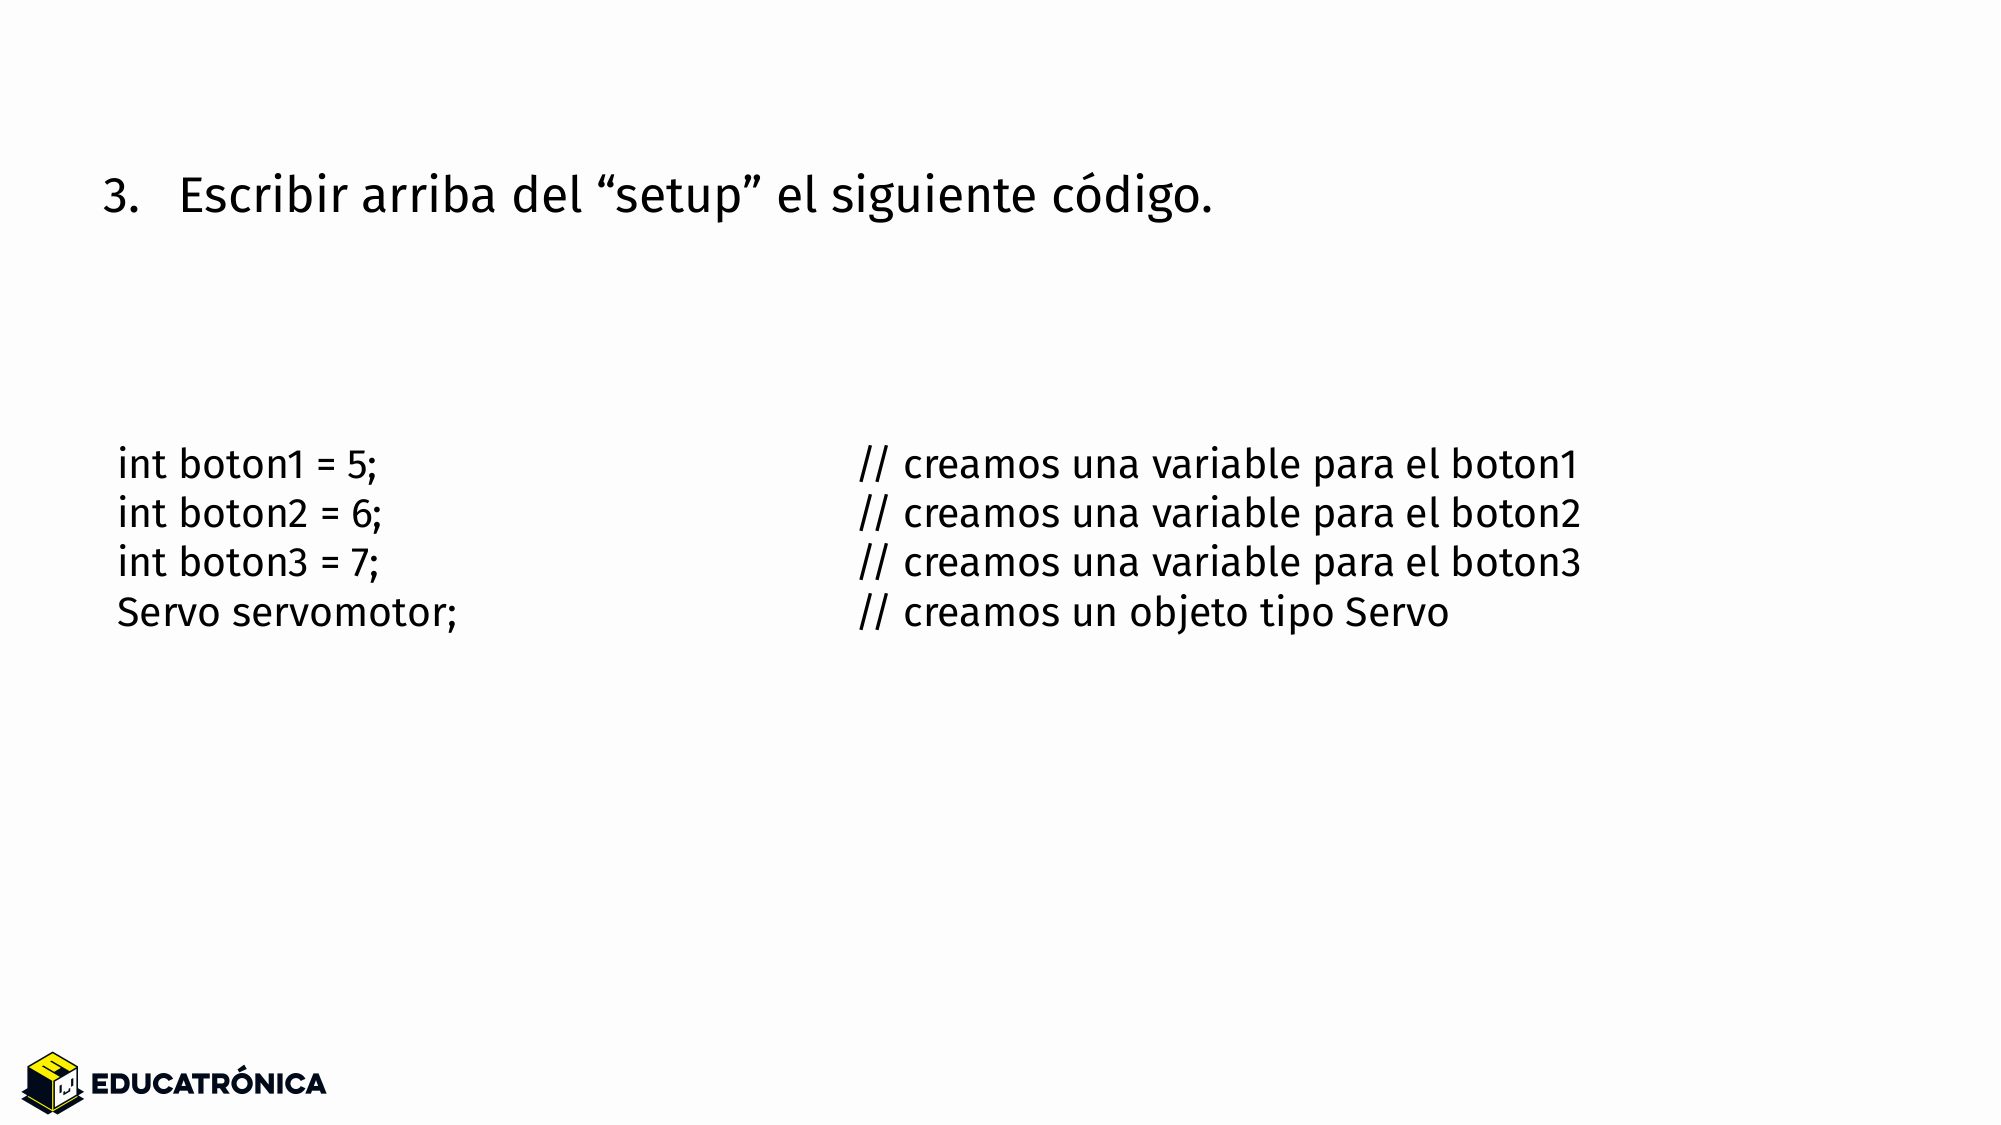

Escribir arriba del “setup” el siguiente código.

int boton1 = 5;                             		// creamos una variable para el boton1
int boton2 = 6;                             		// creamos una variable para el boton2
int boton3 = 7;                             		// creamos una variable para el boton3
Servo servomotor;                          		// creamos un objeto tipo Servo